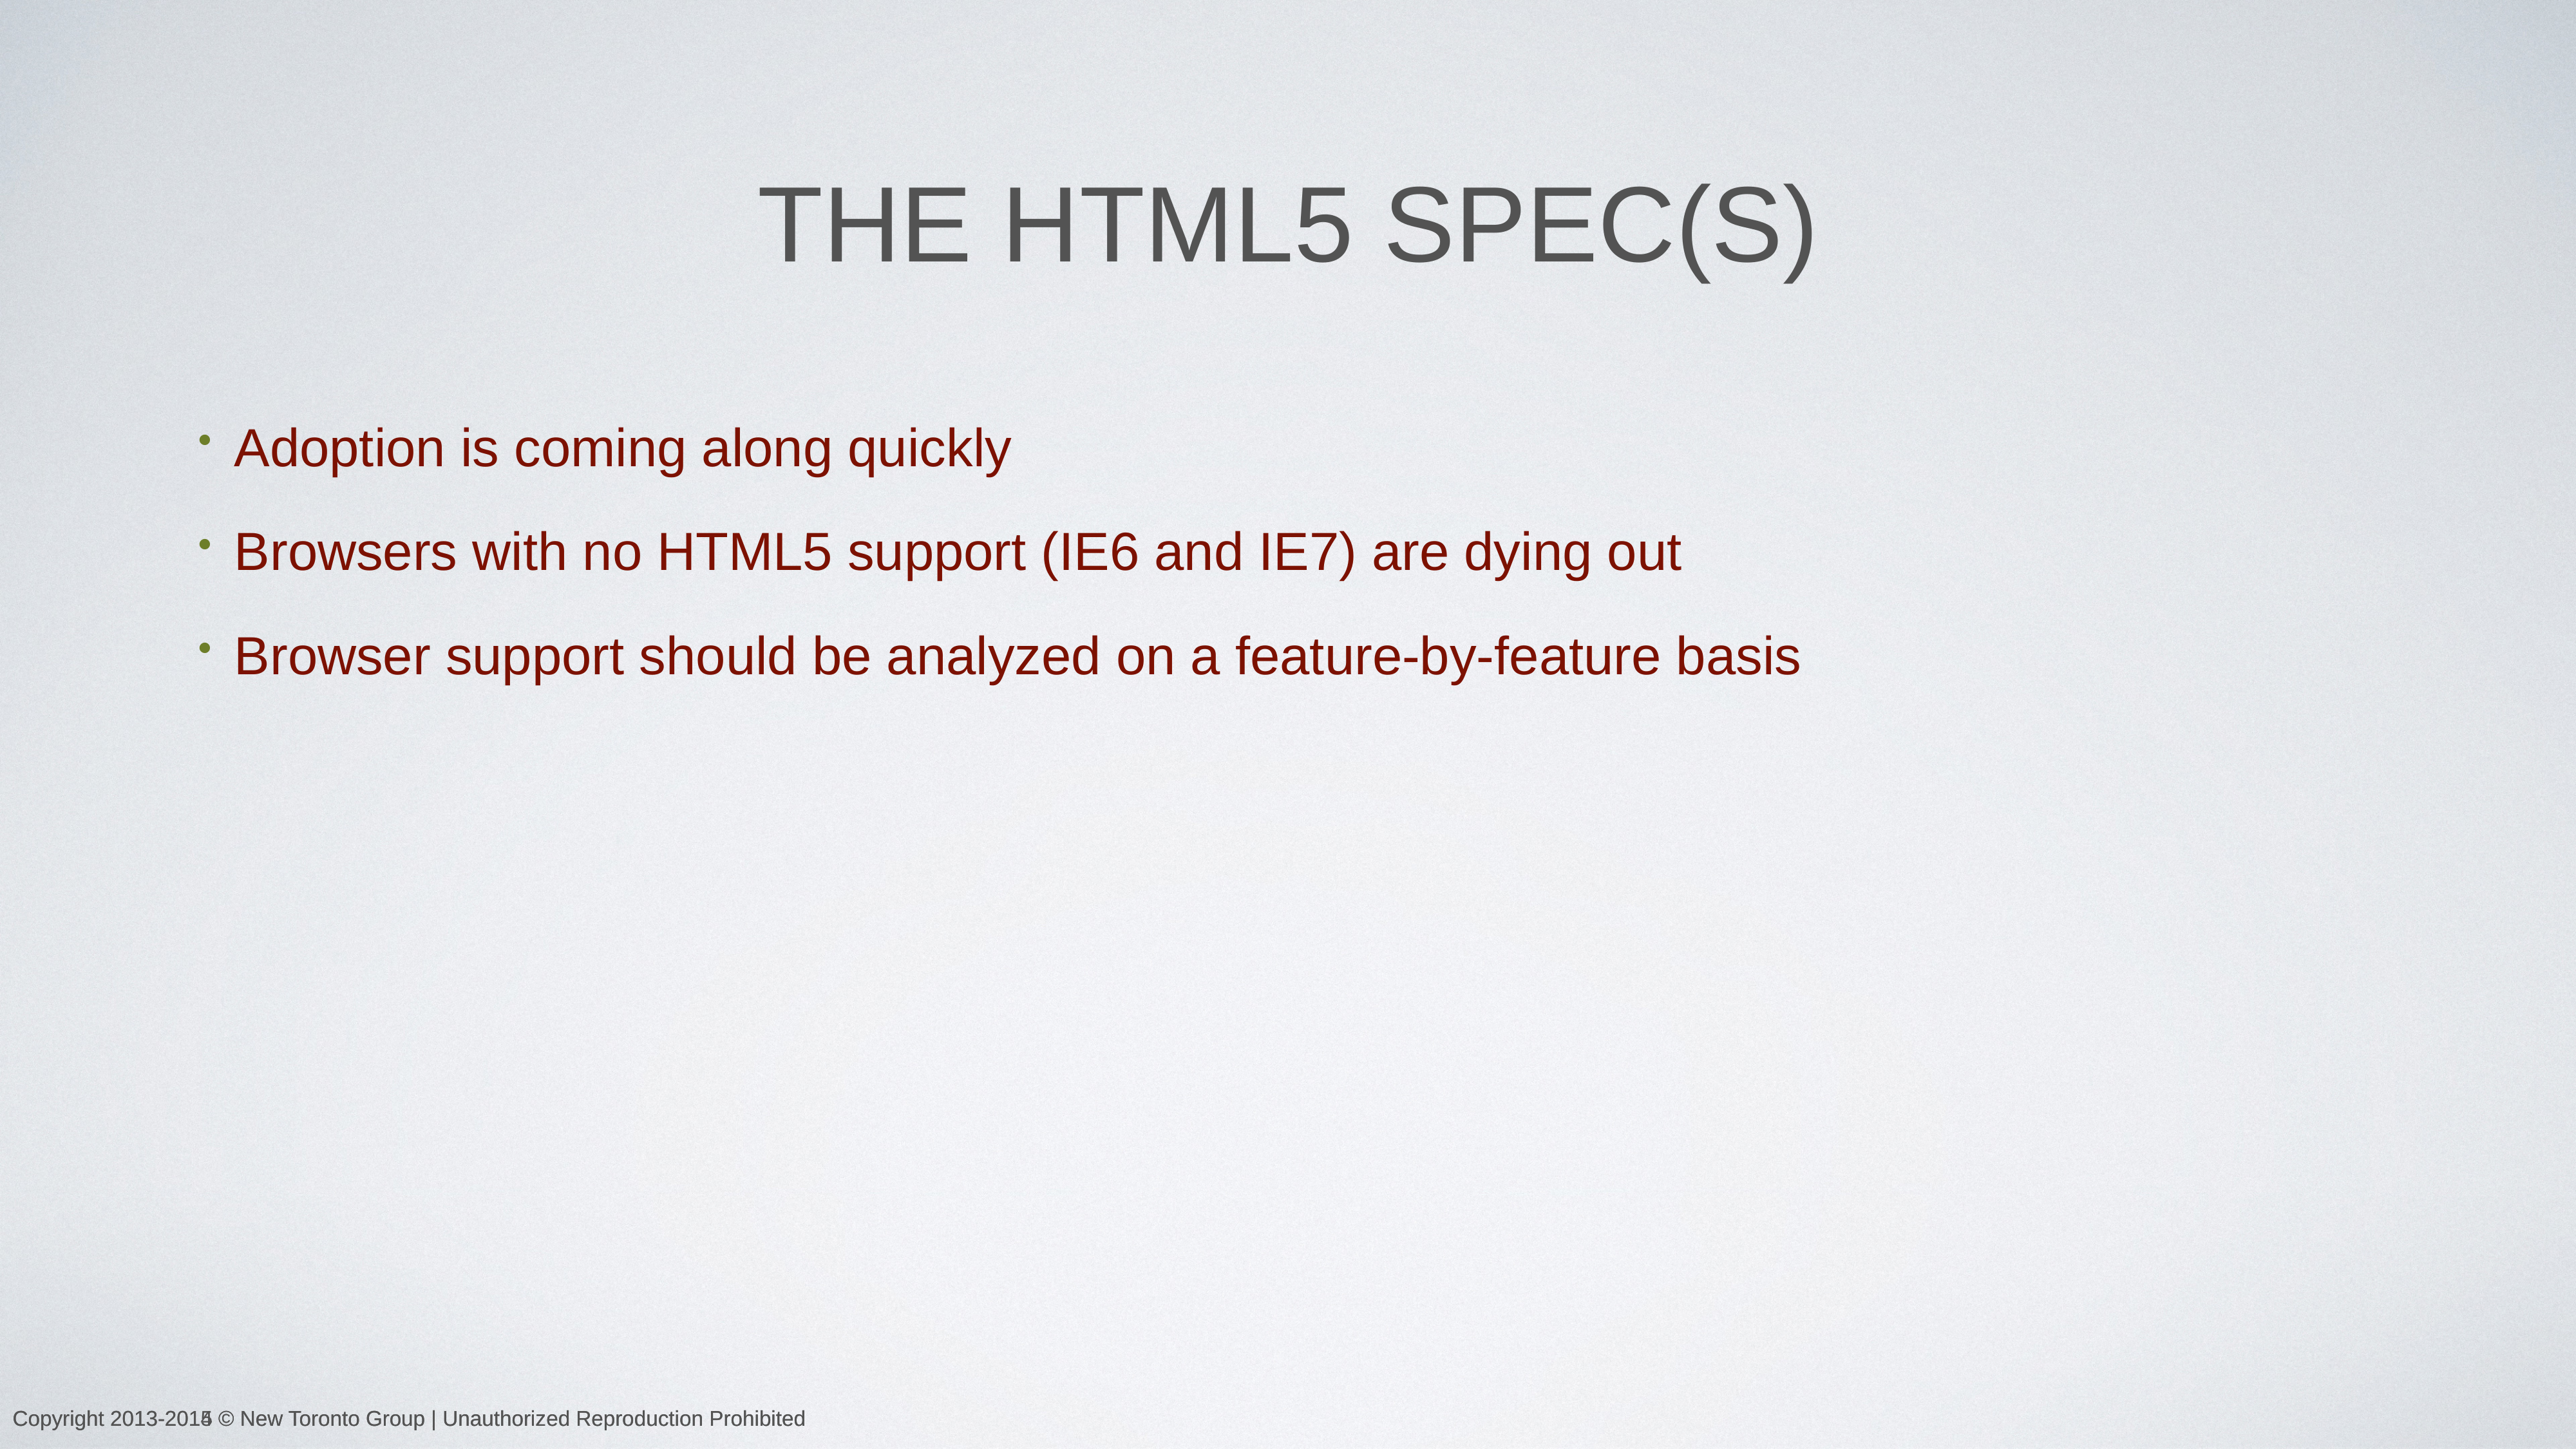

# The HTML5 Spec(s)
Adoption is coming along quickly
Browsers with no HTML5 support (IE6 and IE7) are dying out
Browser support should be analyzed on a feature-by-feature basis